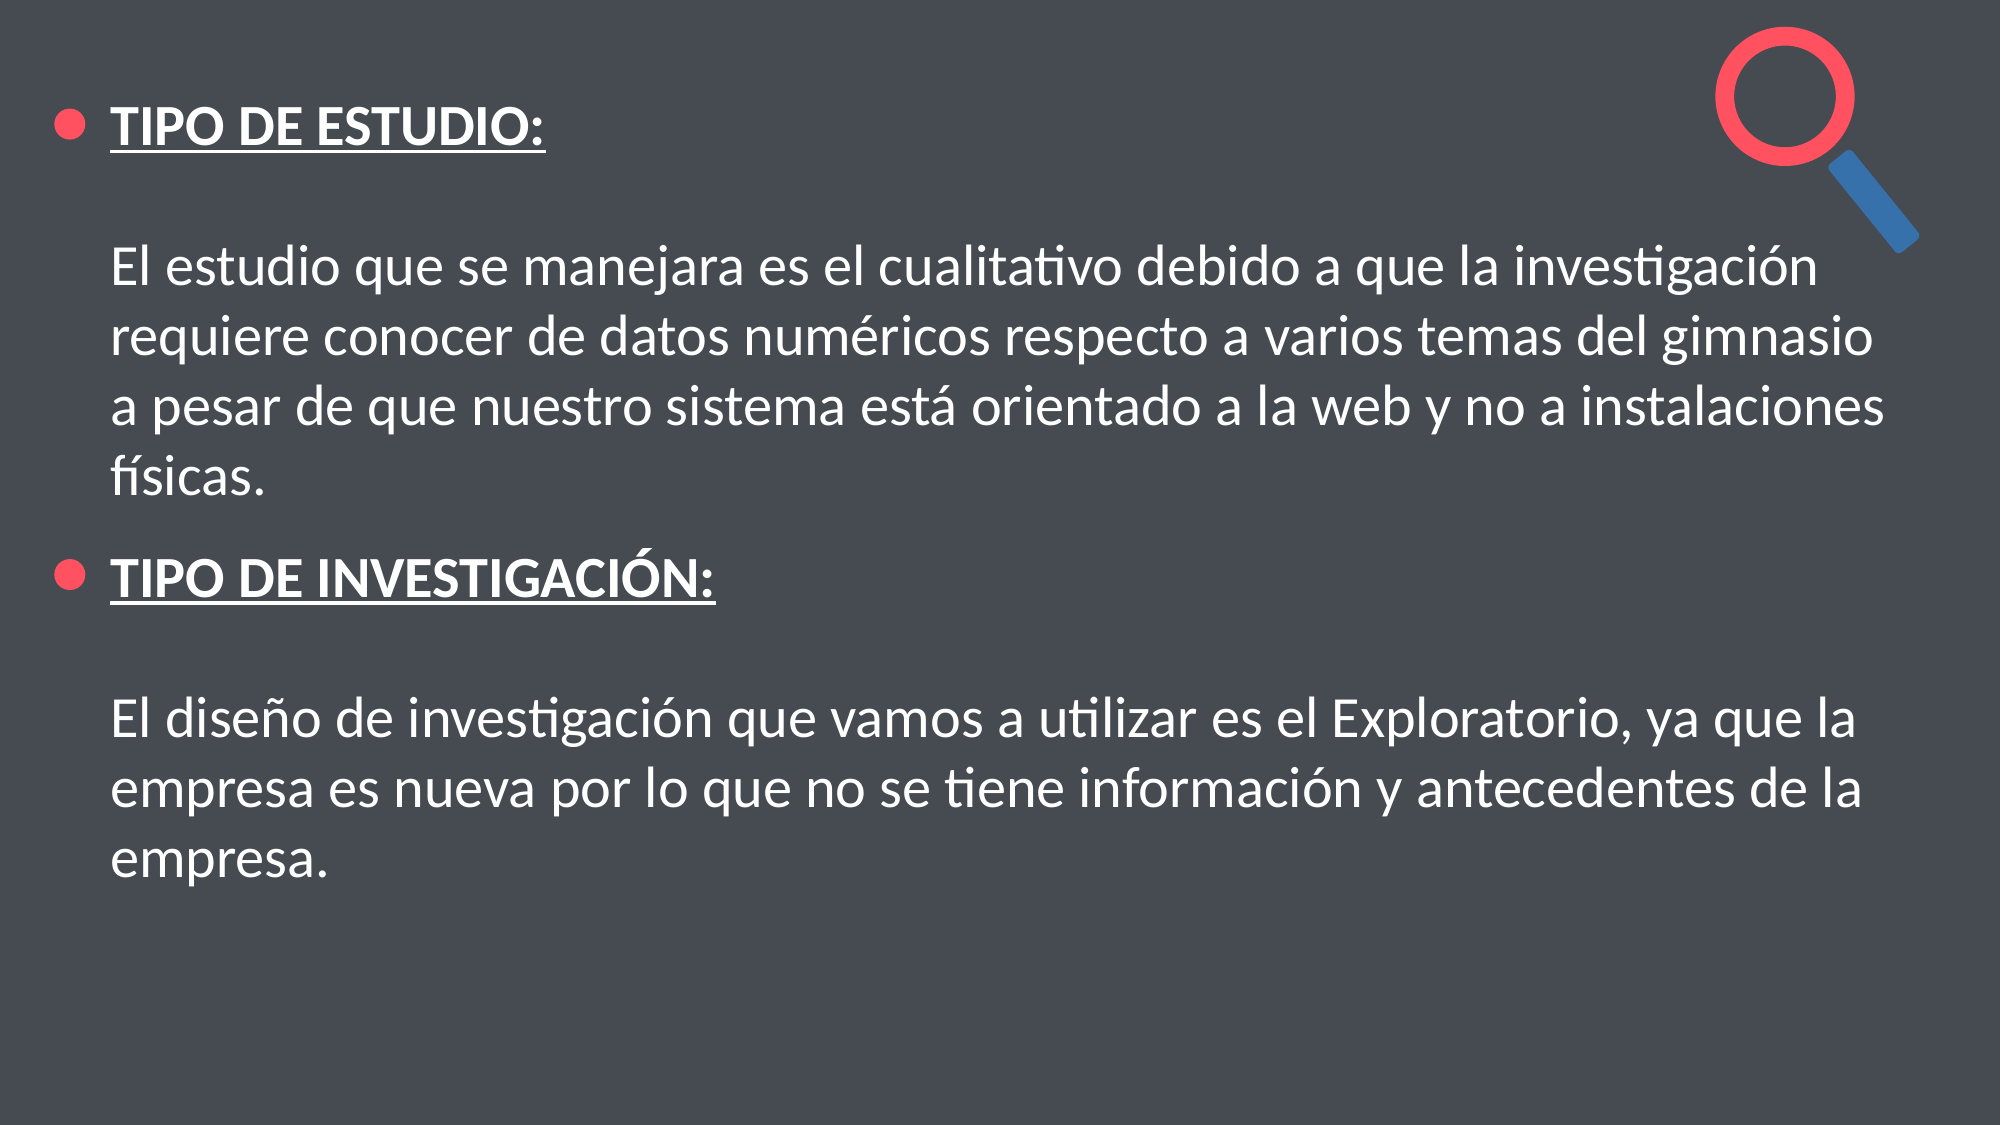

TIPO DE ESTUDIO:

El estudio que se manejara es el cualitativo debido a que la investigación requiere conocer de datos numéricos respecto a varios temas del gimnasio a pesar de que nuestro sistema está orientado a la web y no a instalaciones físicas.

TIPO DE INVESTIGACIÓN:

El diseño de investigación que vamos a utilizar es el Exploratorio, ya que la empresa es nueva por lo que no se tiene información y antecedentes de la empresa.